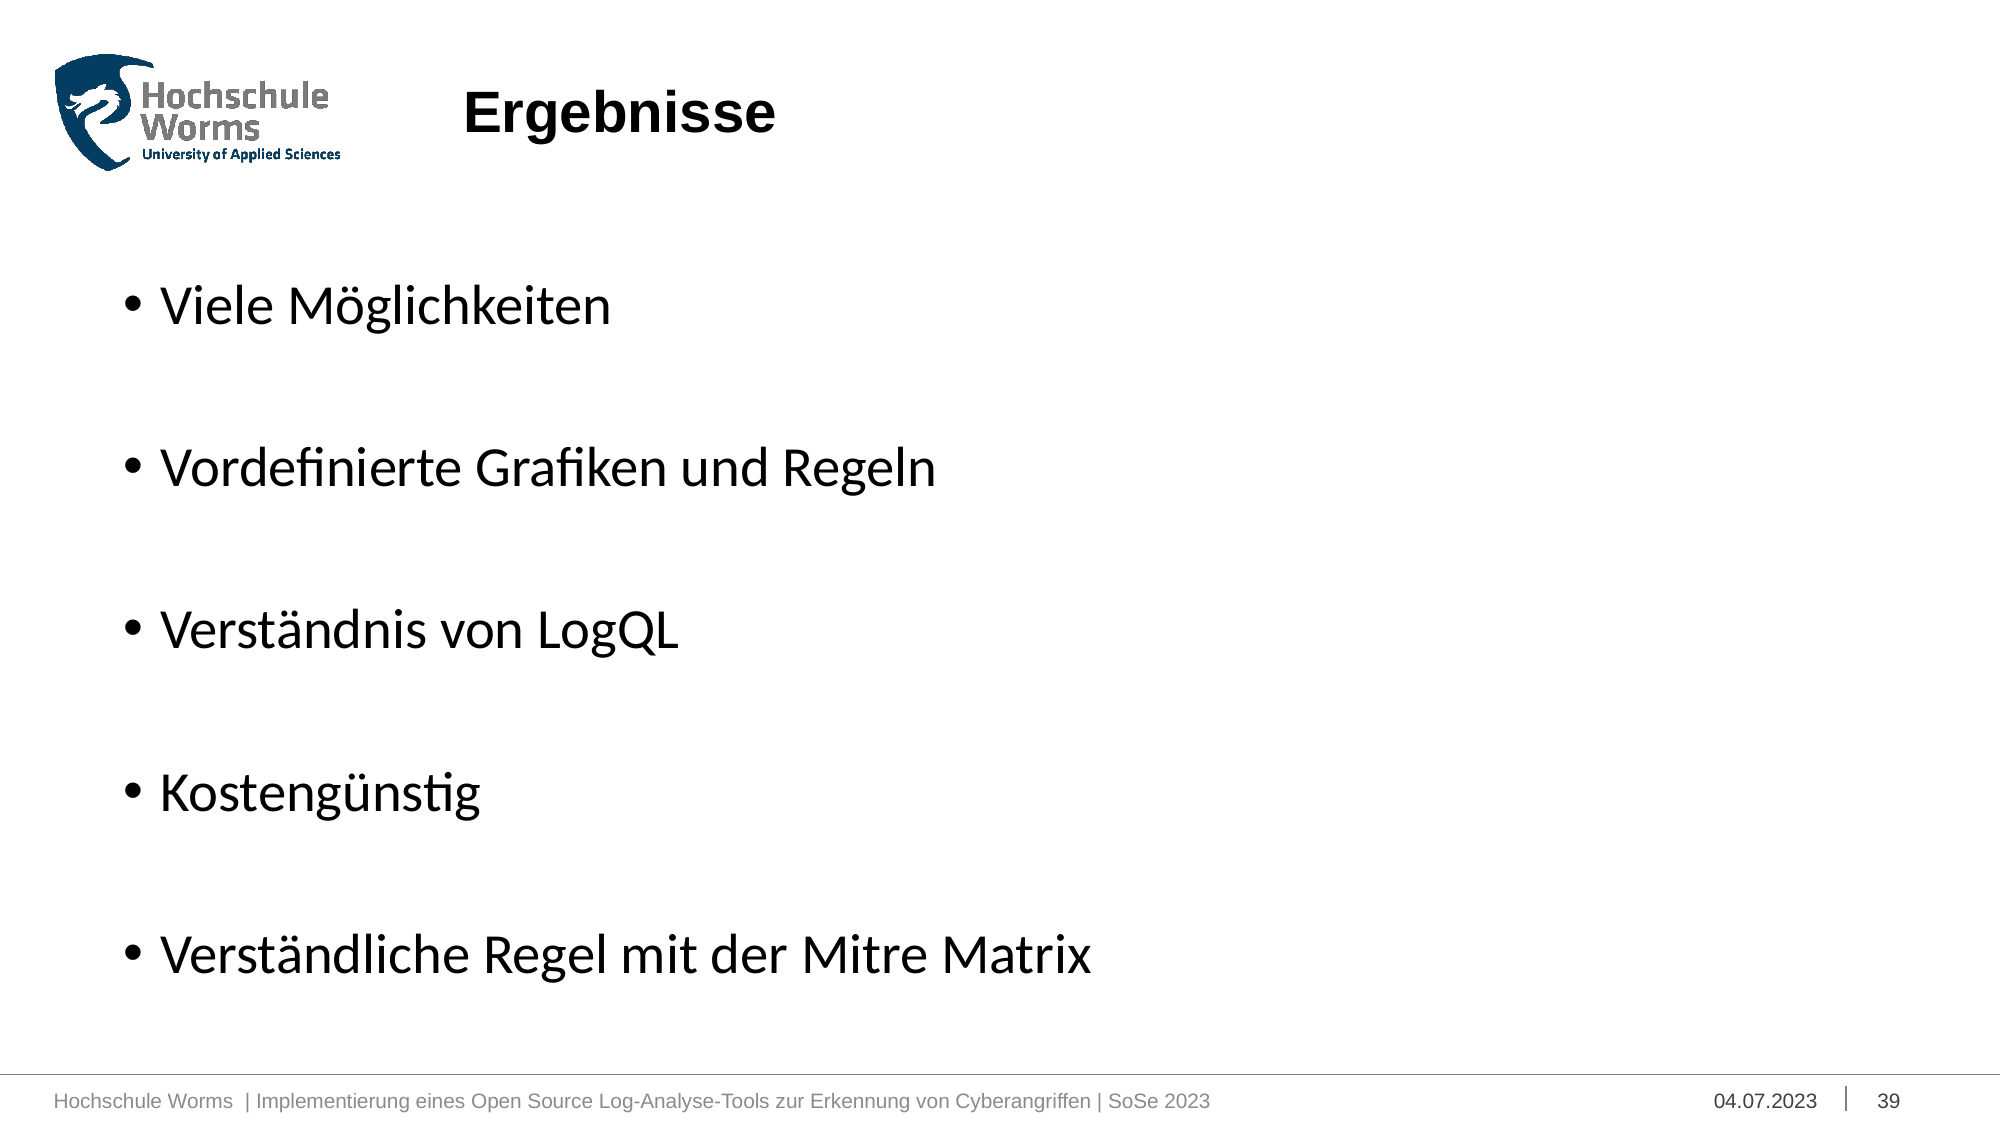

# Ergebnisse
Viele Möglichkeiten

Vordefinierte Grafiken und Regeln

Verständnis von LogQL

Kostengünstig

Verständliche Regel mit der Mitre Matrix

Hochschule Worms  | Implementierung eines Open Source Log-Analyse-Tools zur Erkennung von Cyberangriffen | SoSe 2023
04.07.2023
39